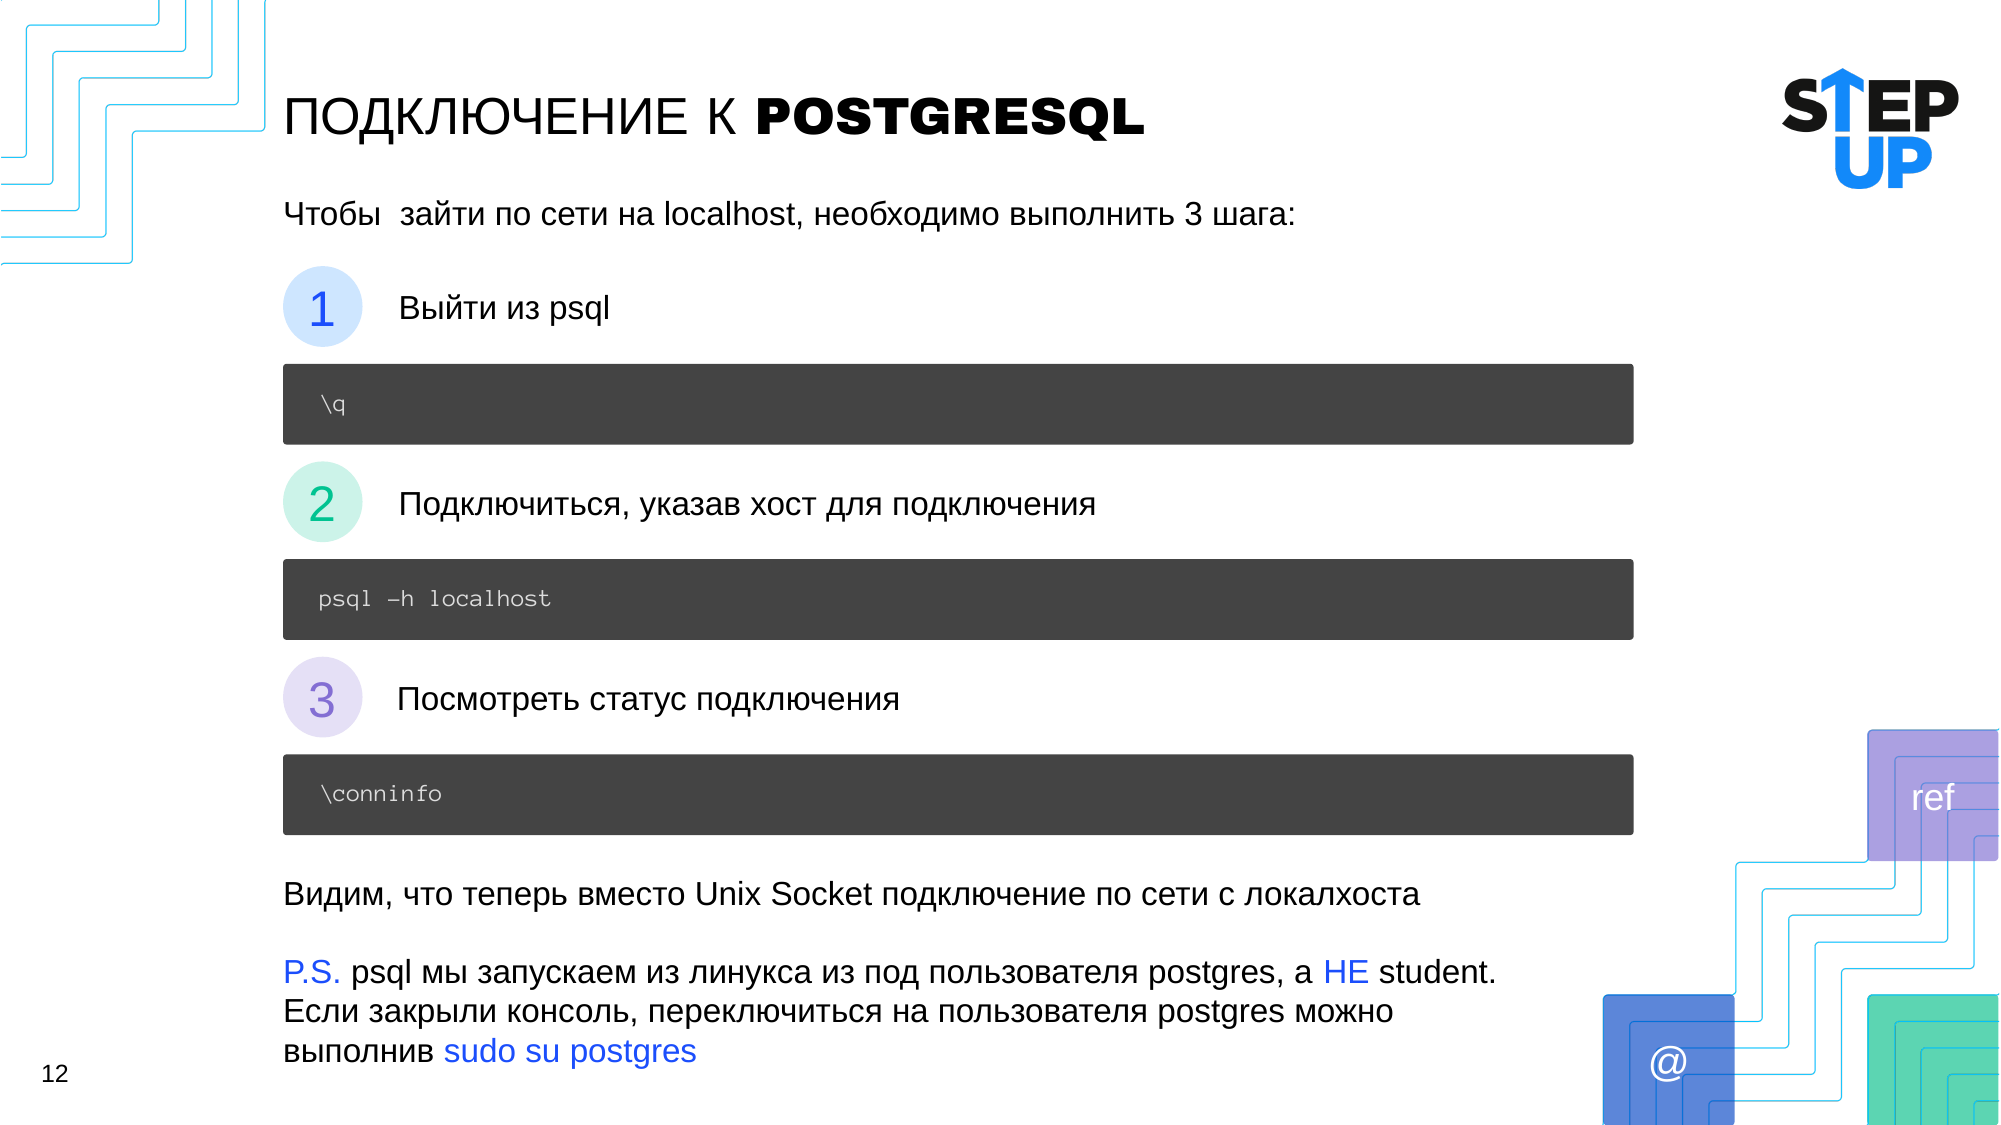

# ПОДКЛЮЧЕНИЕ К POSTGRESQL
Чтобы  зайти по сети на localhost, необходимо выполнить 3 шага:
1
Выйти из psql
\q
2
Подключиться, указав хост для подключения
psql -h localhost
3
Посмотреть статус подключения
\conninfo
Видим, что теперь вместо Unix Socket подключение по сети с локалхоста
P.S. psql мы запускаем из линукса из под пользователя postgres, а НЕ student. Если закрыли консоль, переключиться на пользователя postgres можно выполнив sudo su postgres
12